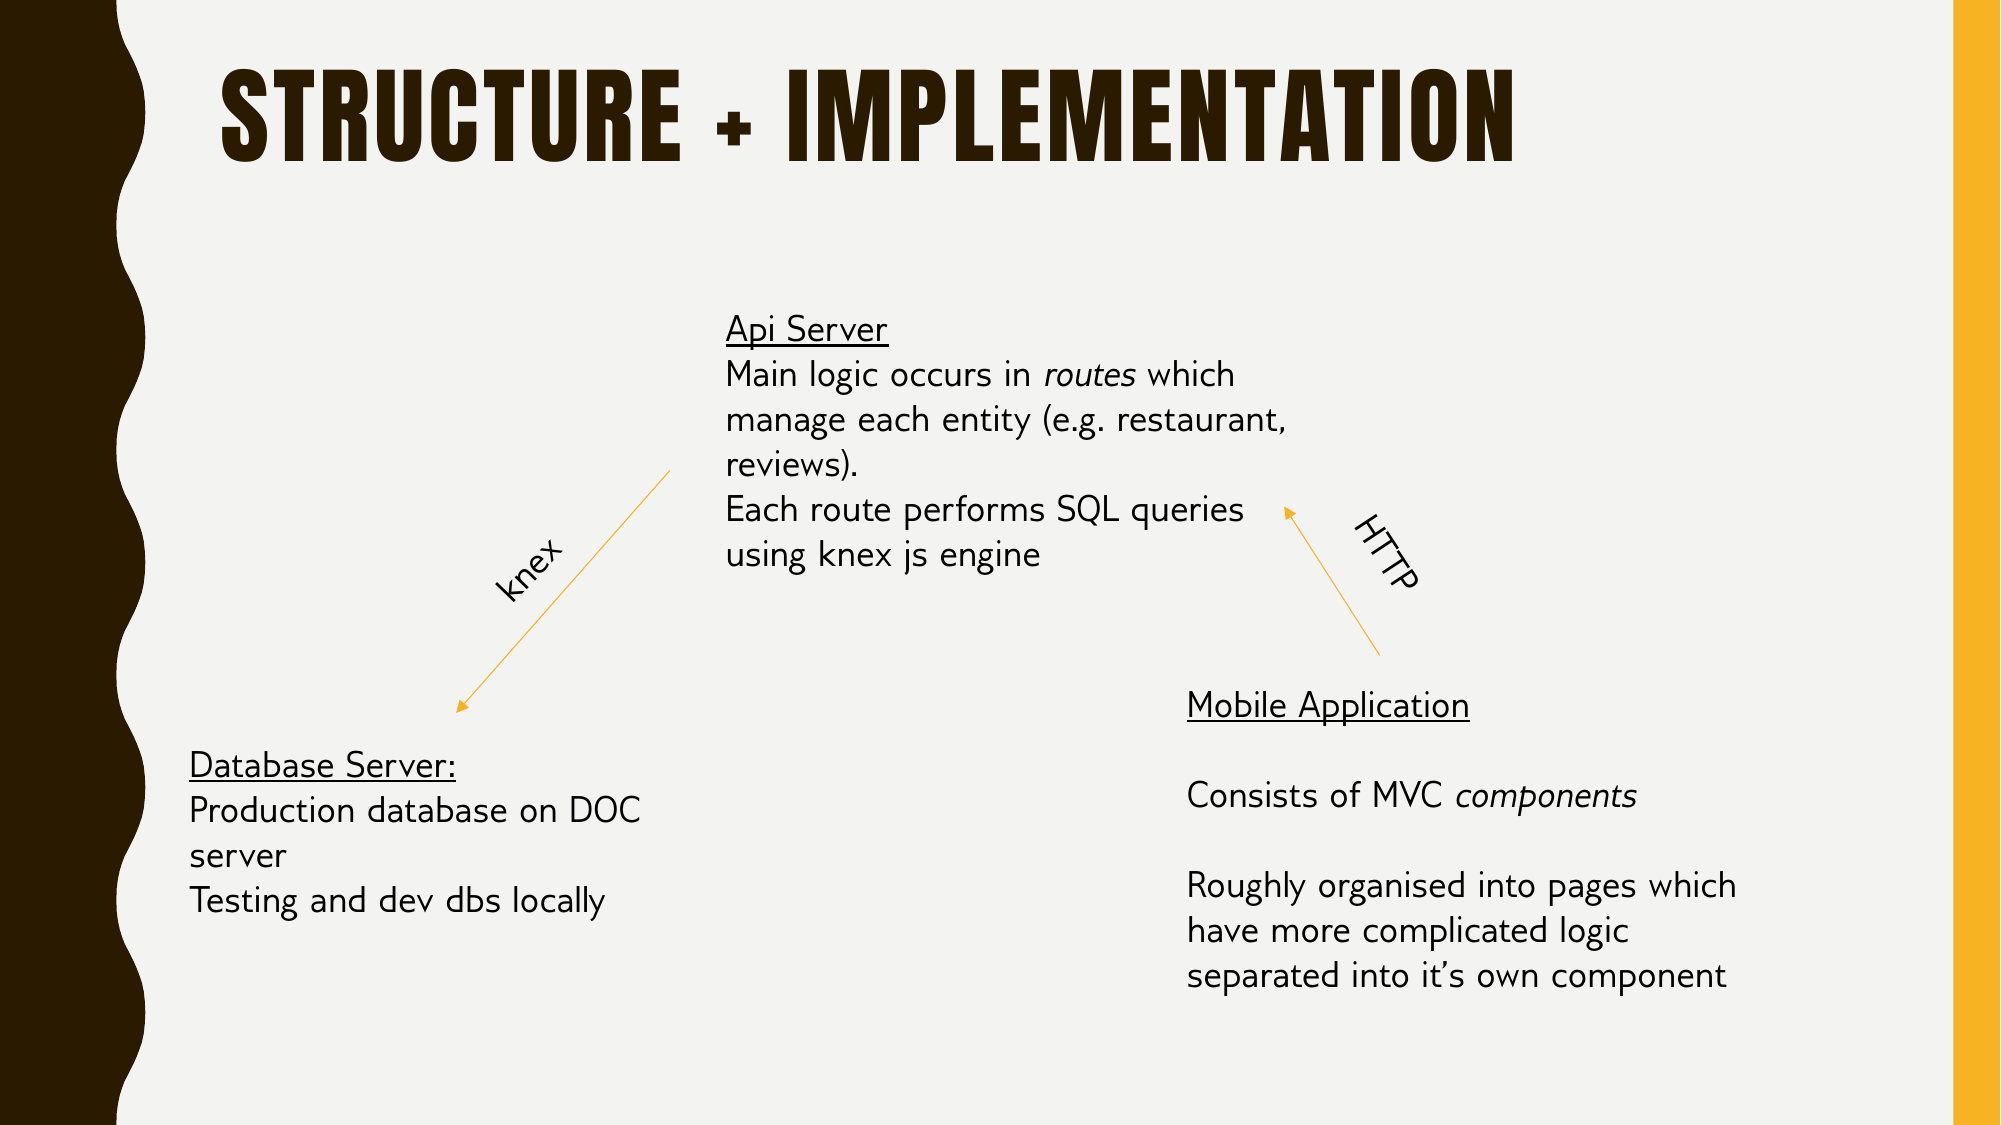

# Structure + implementation
Api Server
Main logic occurs in routes which manage each entity (e.g. restaurant, reviews).
Each route performs SQL queries
using knex js engine
knex
HTTP
Mobile Application

Consists of MVC components

Roughly organised into pages which have more complicated logic separated into it’s own component
Database Server:
Production database on DOC server
Testing and dev dbs locally